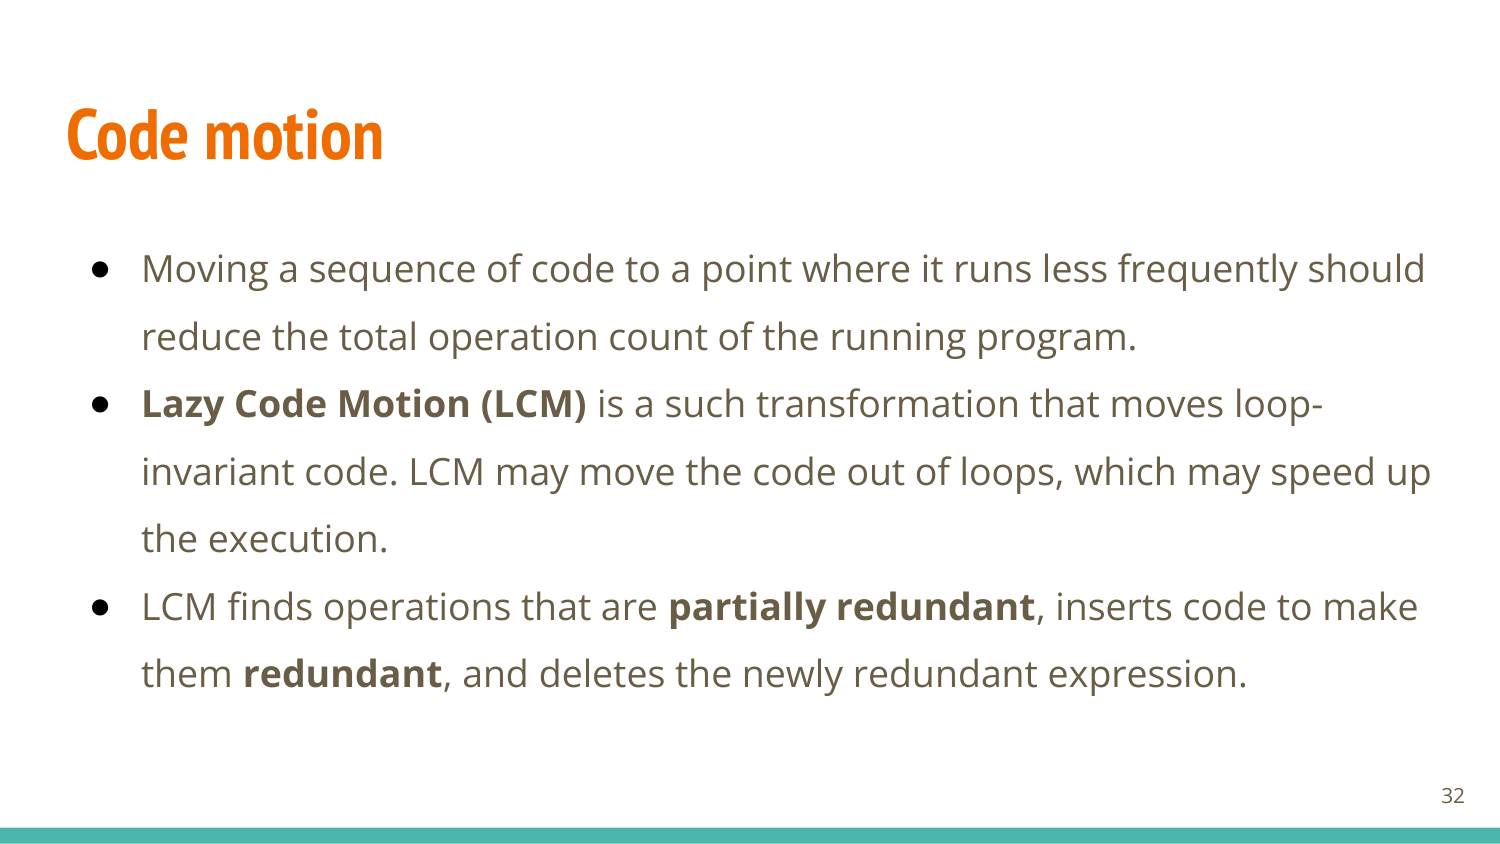

# Code motion
Moving a sequence of code to a point where it runs less frequently should reduce the total operation count of the running program.
Lazy Code Motion (LCM) is a such transformation that moves loop-invariant code. LCM may move the code out of loops, which may speed up the execution.
LCM finds operations that are partially redundant, inserts code to make them redundant, and deletes the newly redundant expression.

32